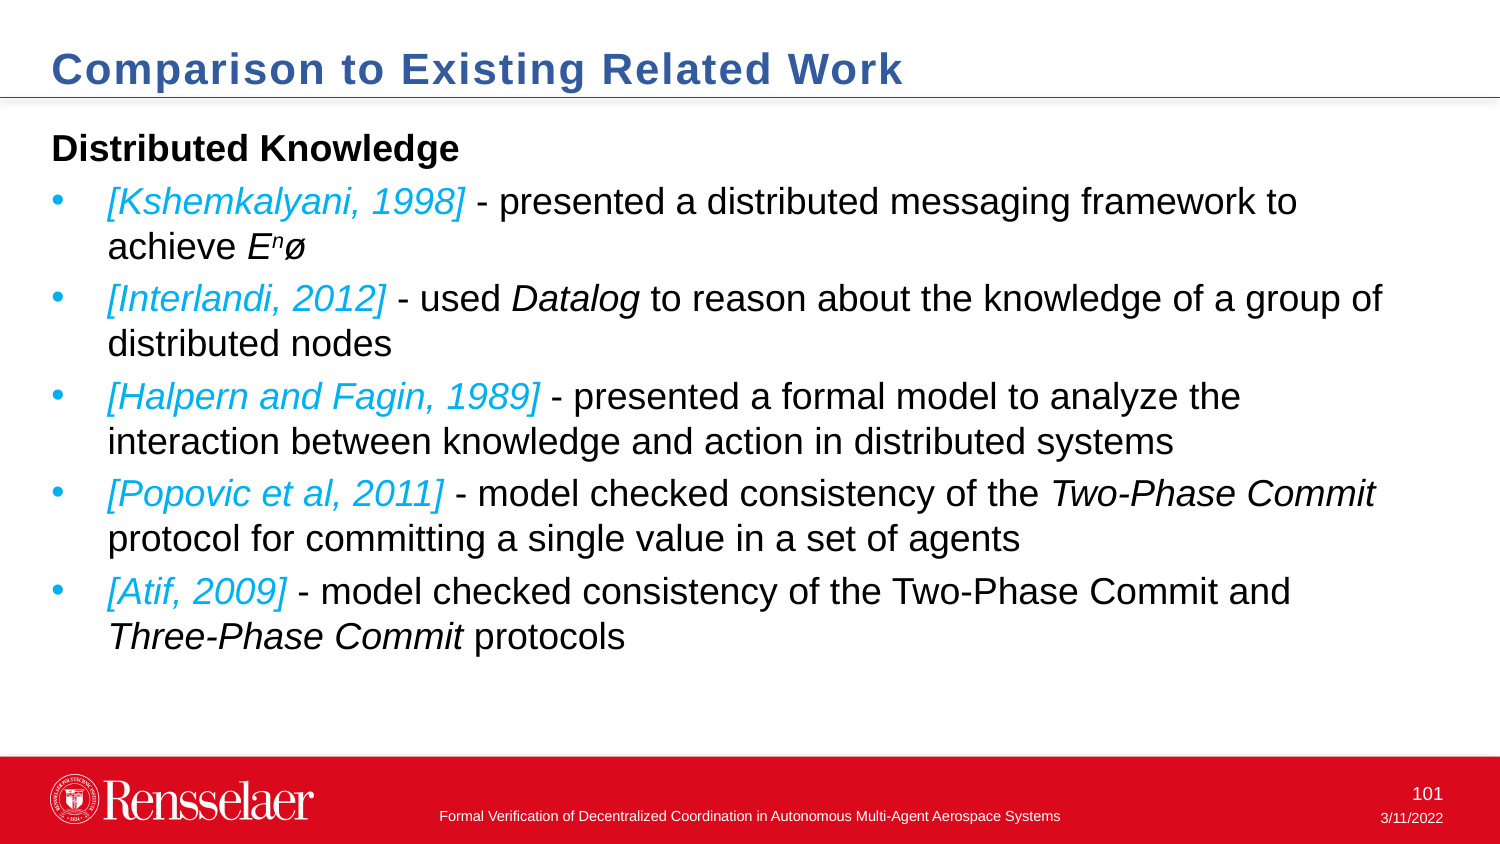

Comparison to Existing Related Work
Distributed Knowledge
[Kshemkalyani, 1998] - presented a distributed messaging framework to achieve Enø
[Interlandi, 2012] - used Datalog to reason about the knowledge of a group of distributed nodes
[Halpern and Fagin, 1989] - presented a formal model to analyze the interaction between knowledge and action in distributed systems
[Popovic et al, 2011] - model checked consistency of the Two-Phase Commit protocol for committing a single value in a set of agents
[Atif, 2009] - model checked consistency of the Two-Phase Commit and Three-Phase Commit protocols